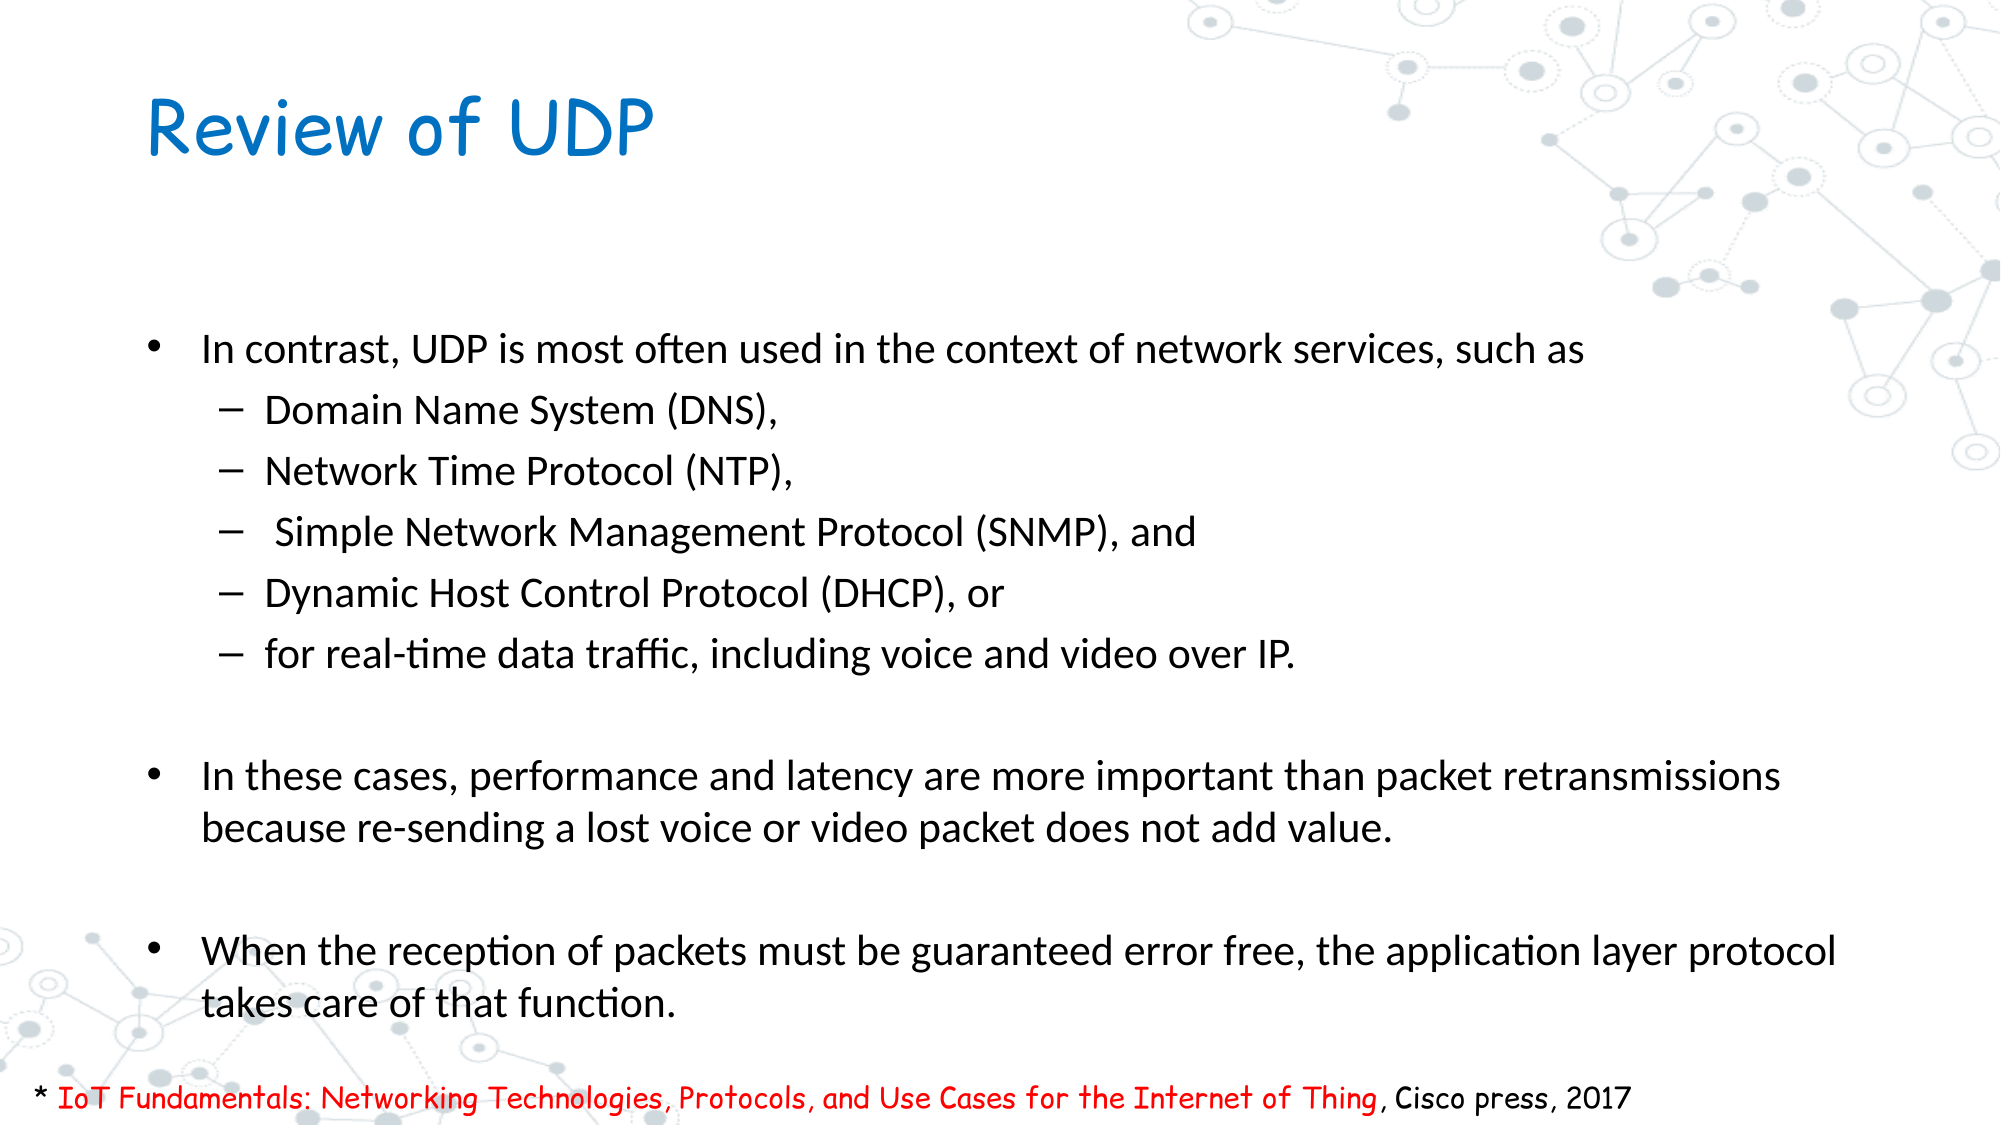

# Review of UDP
In contrast, UDP is most often used in the context of network services, such as
Domain Name System (DNS),
Network Time Protocol (NTP),
 Simple Network Management Protocol (SNMP), and
Dynamic Host Control Protocol (DHCP), or
for real-time data traffic, including voice and video over IP.

In these cases, performance and latency are more important than packet retransmissions because re-sending a lost voice or video packet does not add value.

When the reception of packets must be guaranteed error free, the application layer protocol takes care of that function.
* IoT Fundamentals: Networking Technologies, Protocols, and Use Cases for the Internet of Thing, Cisco press, 2017